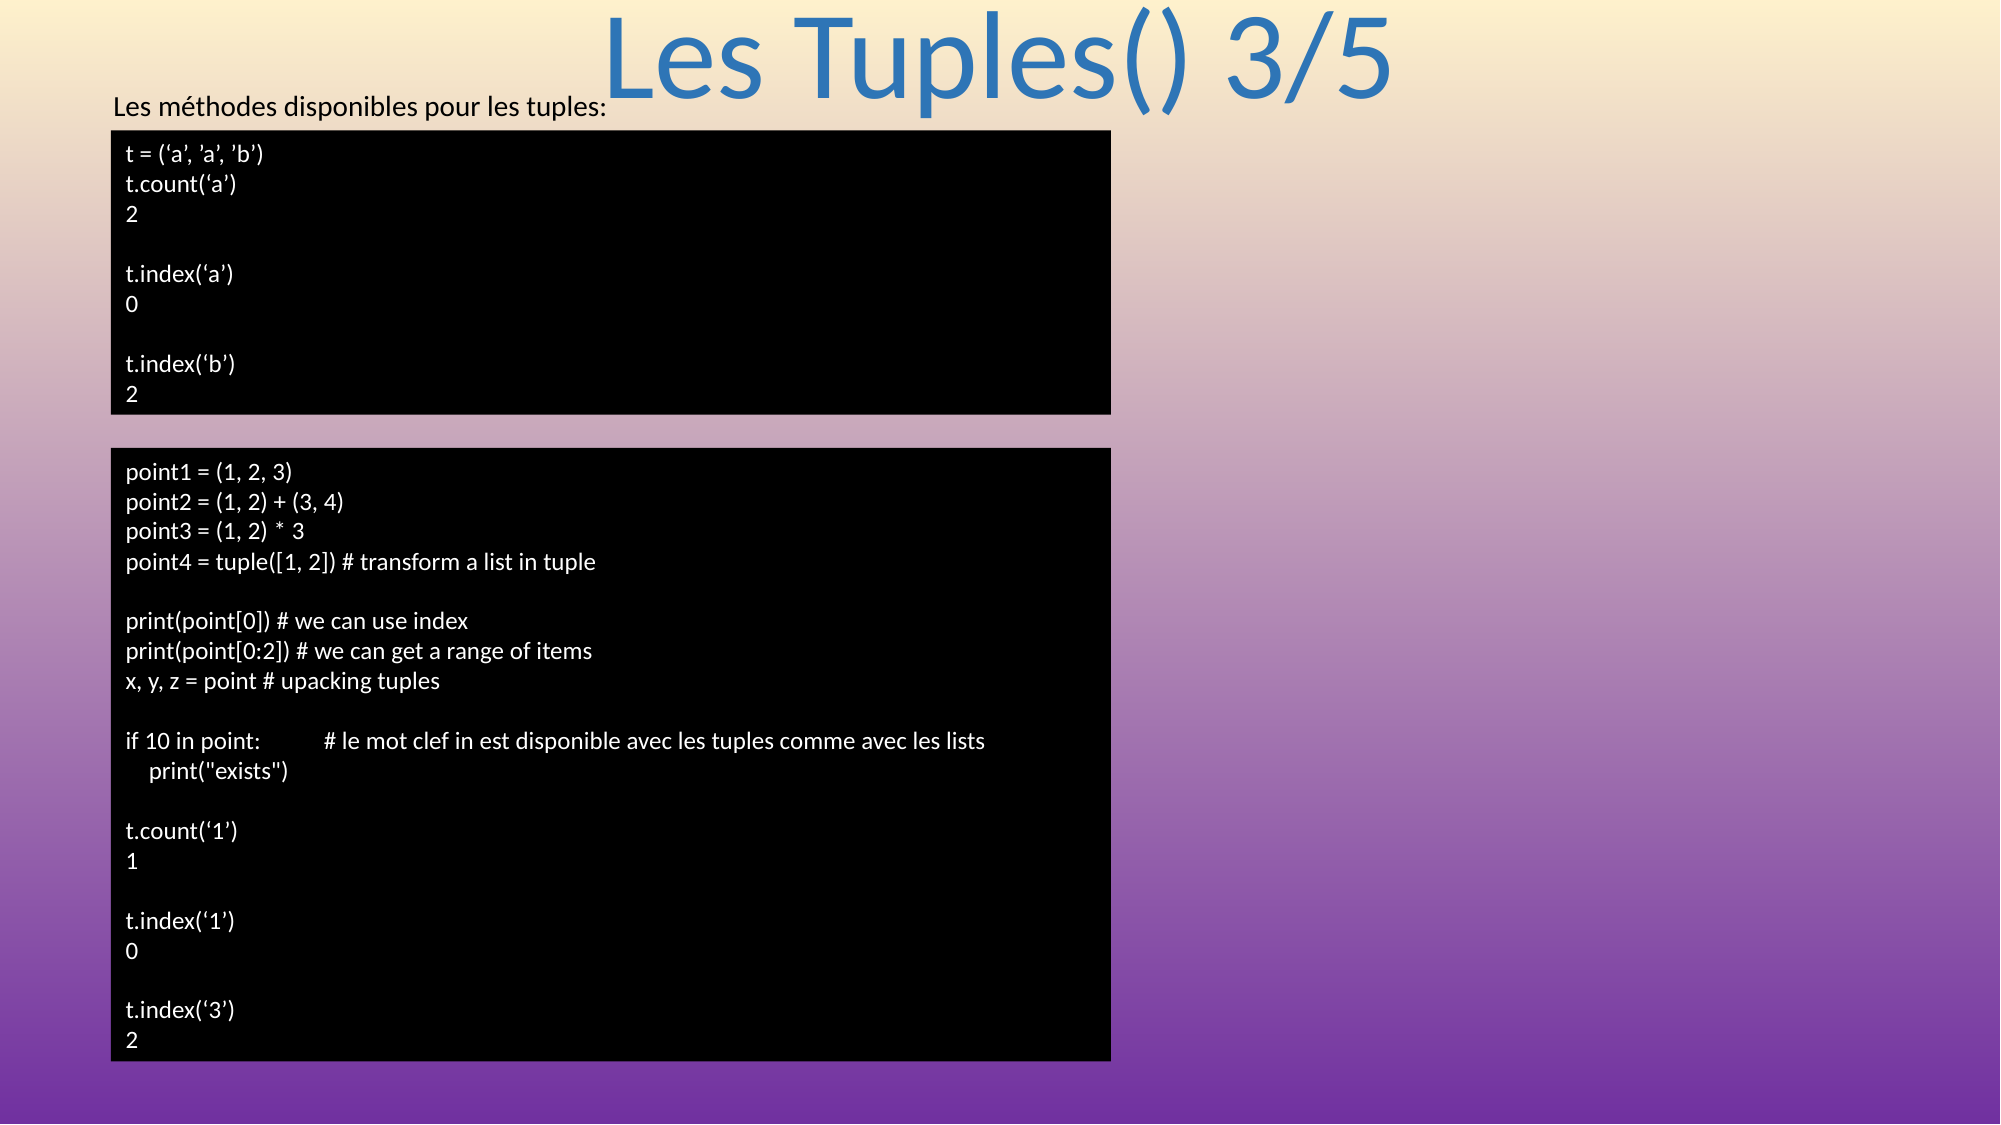

# Les Tuples() 3/5

Les méthodes disponibles pour les tuples:
t = (‘a’, ’a’, ’b’)
t.count(‘a’)
2

t.index(‘a’)
0

t.index(‘b’)
2
point1 = (1, 2, 3)
point2 = (1, 2) + (3, 4)
point3 = (1, 2) * 3
point4 = tuple([1, 2]) # transform a list in tuple

print(point[0]) # we can use index
print(point[0:2]) # we can get a range of items
x, y, z = point # upacking tuples

if 10 in point:           # le mot clef in est disponible avec les tuples comme avec les lists
    print("exists")

t.count(‘1’)
1

t.index(‘1’)
0

t.index(‘3’)
2
Unpacking un tuple

190